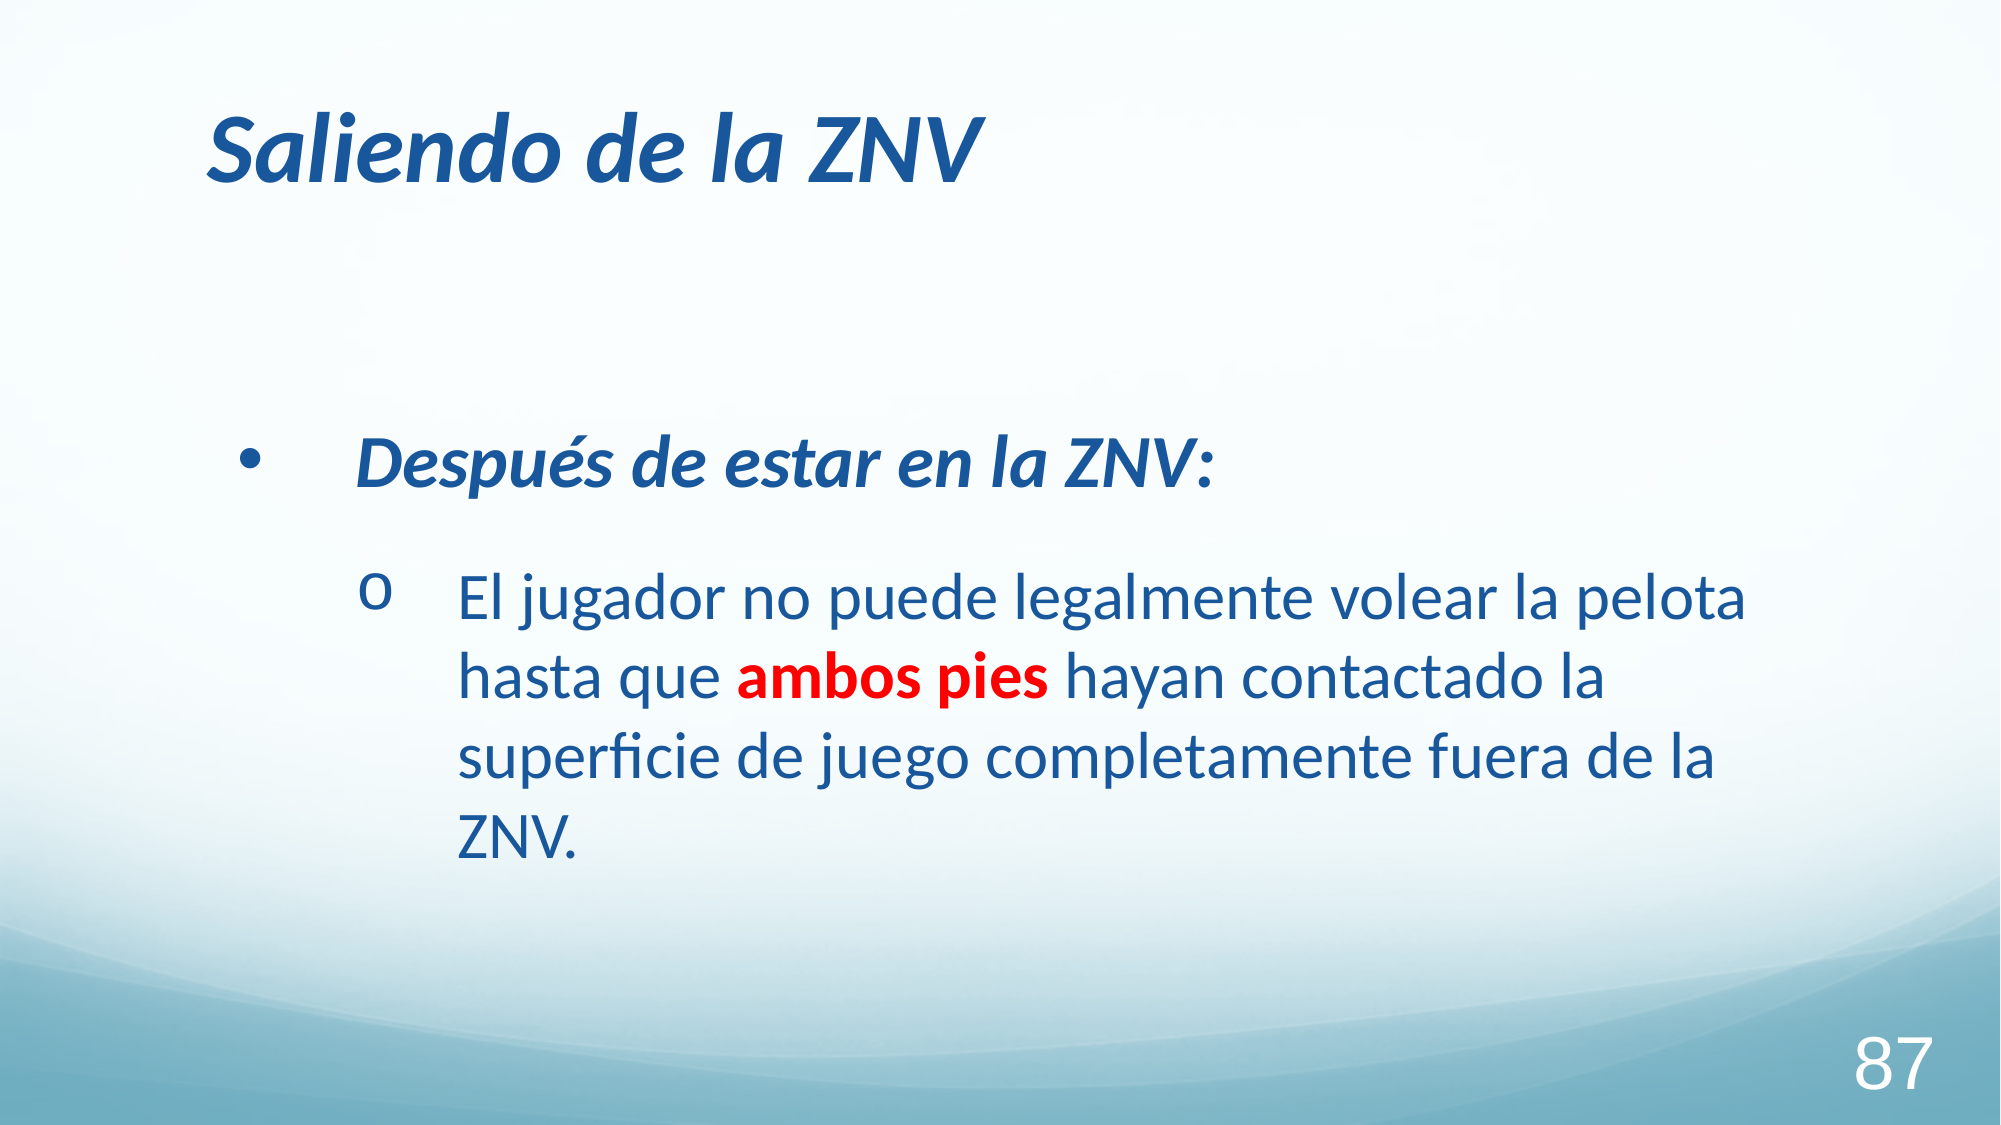

Saliendo de la ZNV

Después de estar en la ZNV:

El jugador no puede legalmente volear la pelota hasta que ambos pies hayan contactado la superficie de juego completamente fuera de la ZNV.
87